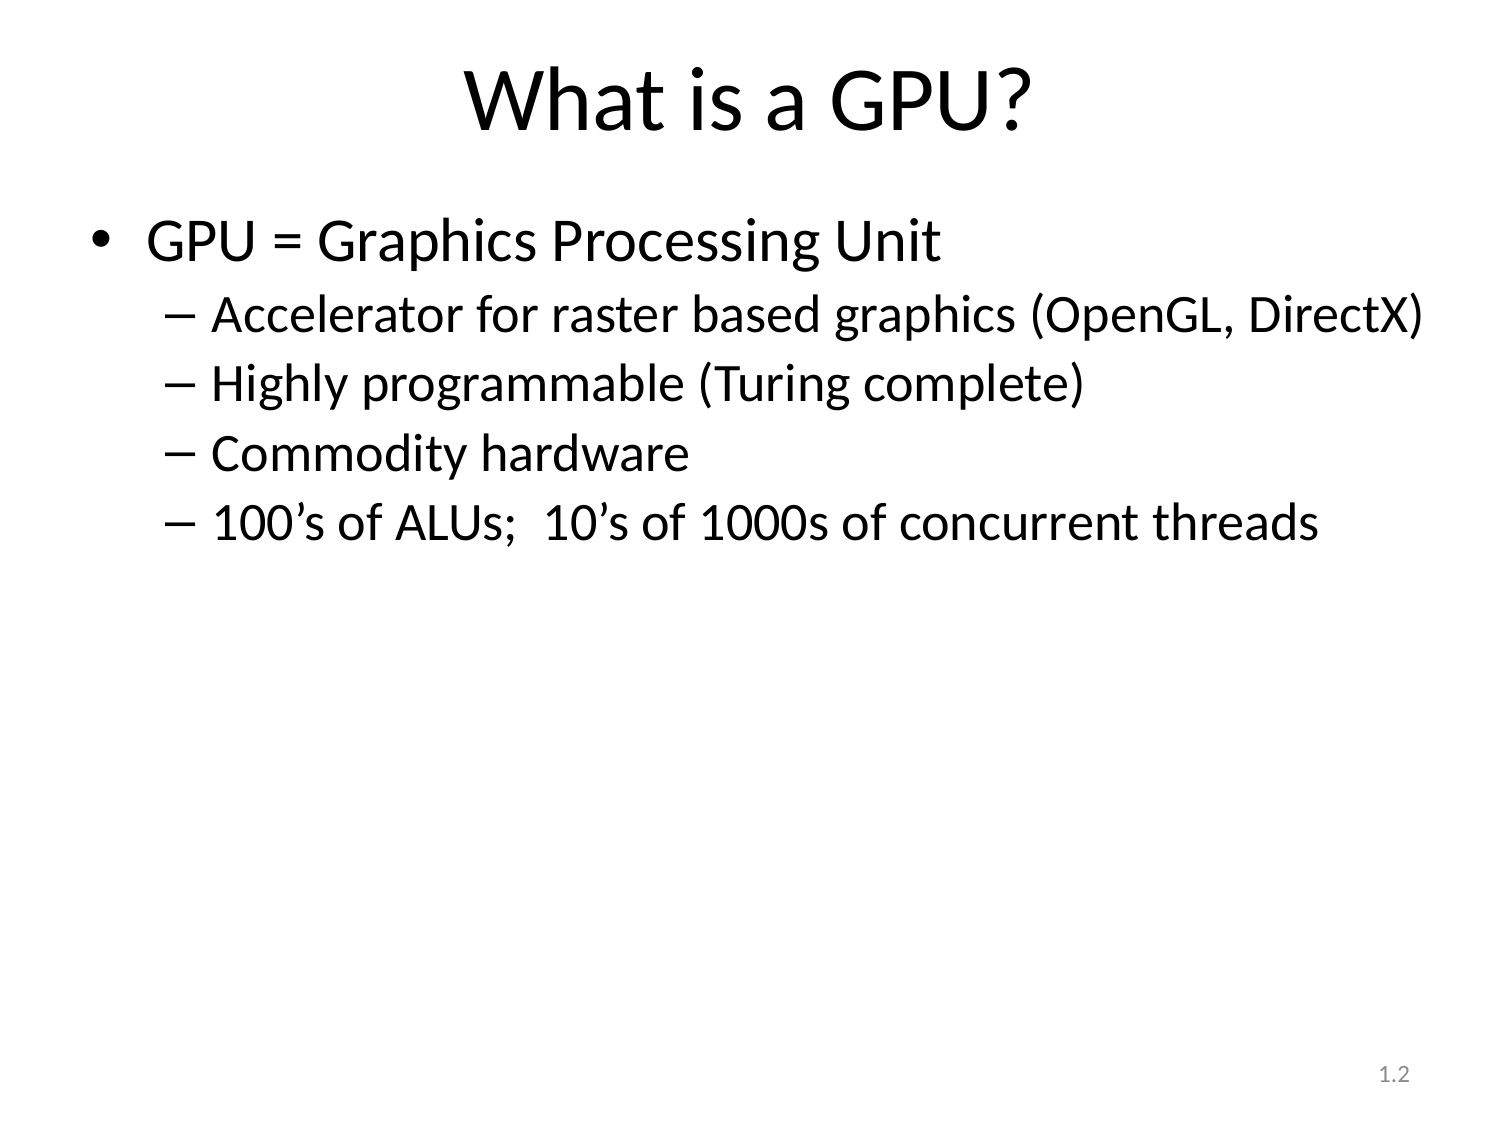

# What is a GPU?
GPU = Graphics Processing Unit
Accelerator for raster based graphics (OpenGL, DirectX)
Highly programmable (Turing complete)
Commodity hardware
100’s of ALUs;  10’s of 1000s of concurrent threads

1.2